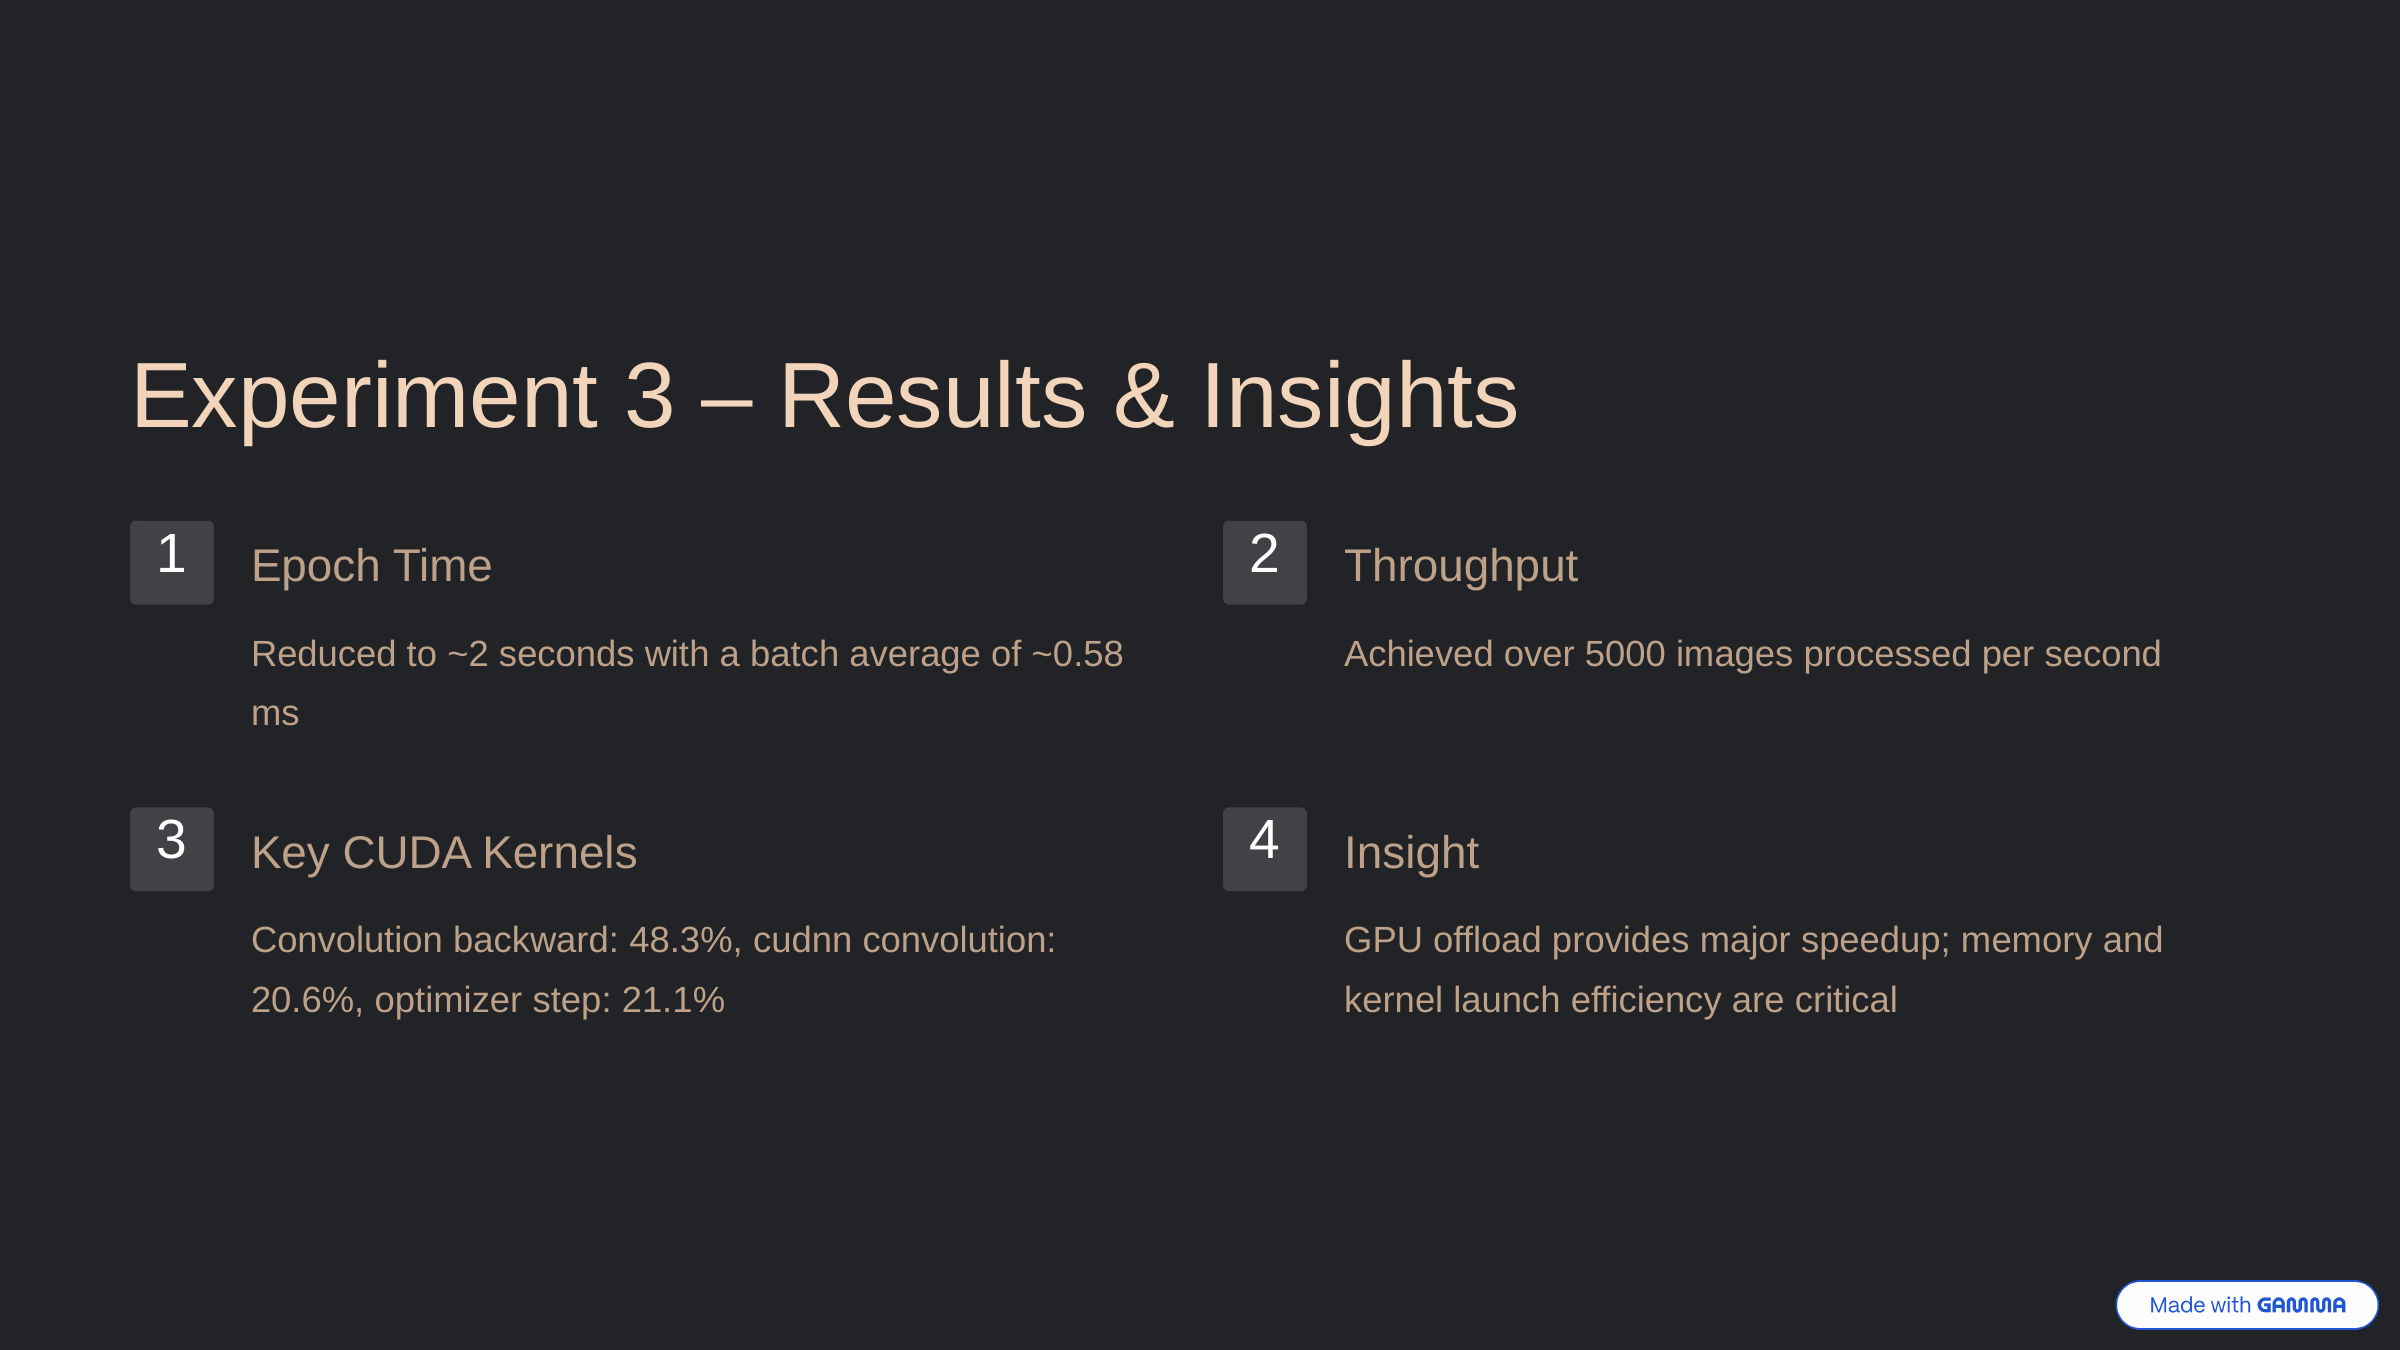

Experiment 3 – Results & Insights

1
2
Epoch Time
Throughput
Reduced to ~2 seconds with a batch average of ~0.58 ms
Achieved over 5000 images processed per second

3
4
Key CUDA Kernels
Insight
Convolution backward: 48.3%, cudnn convolution: 20.6%, optimizer step: 21.1%
GPU offload provides major speedup; memory and kernel launch efficiency are critical